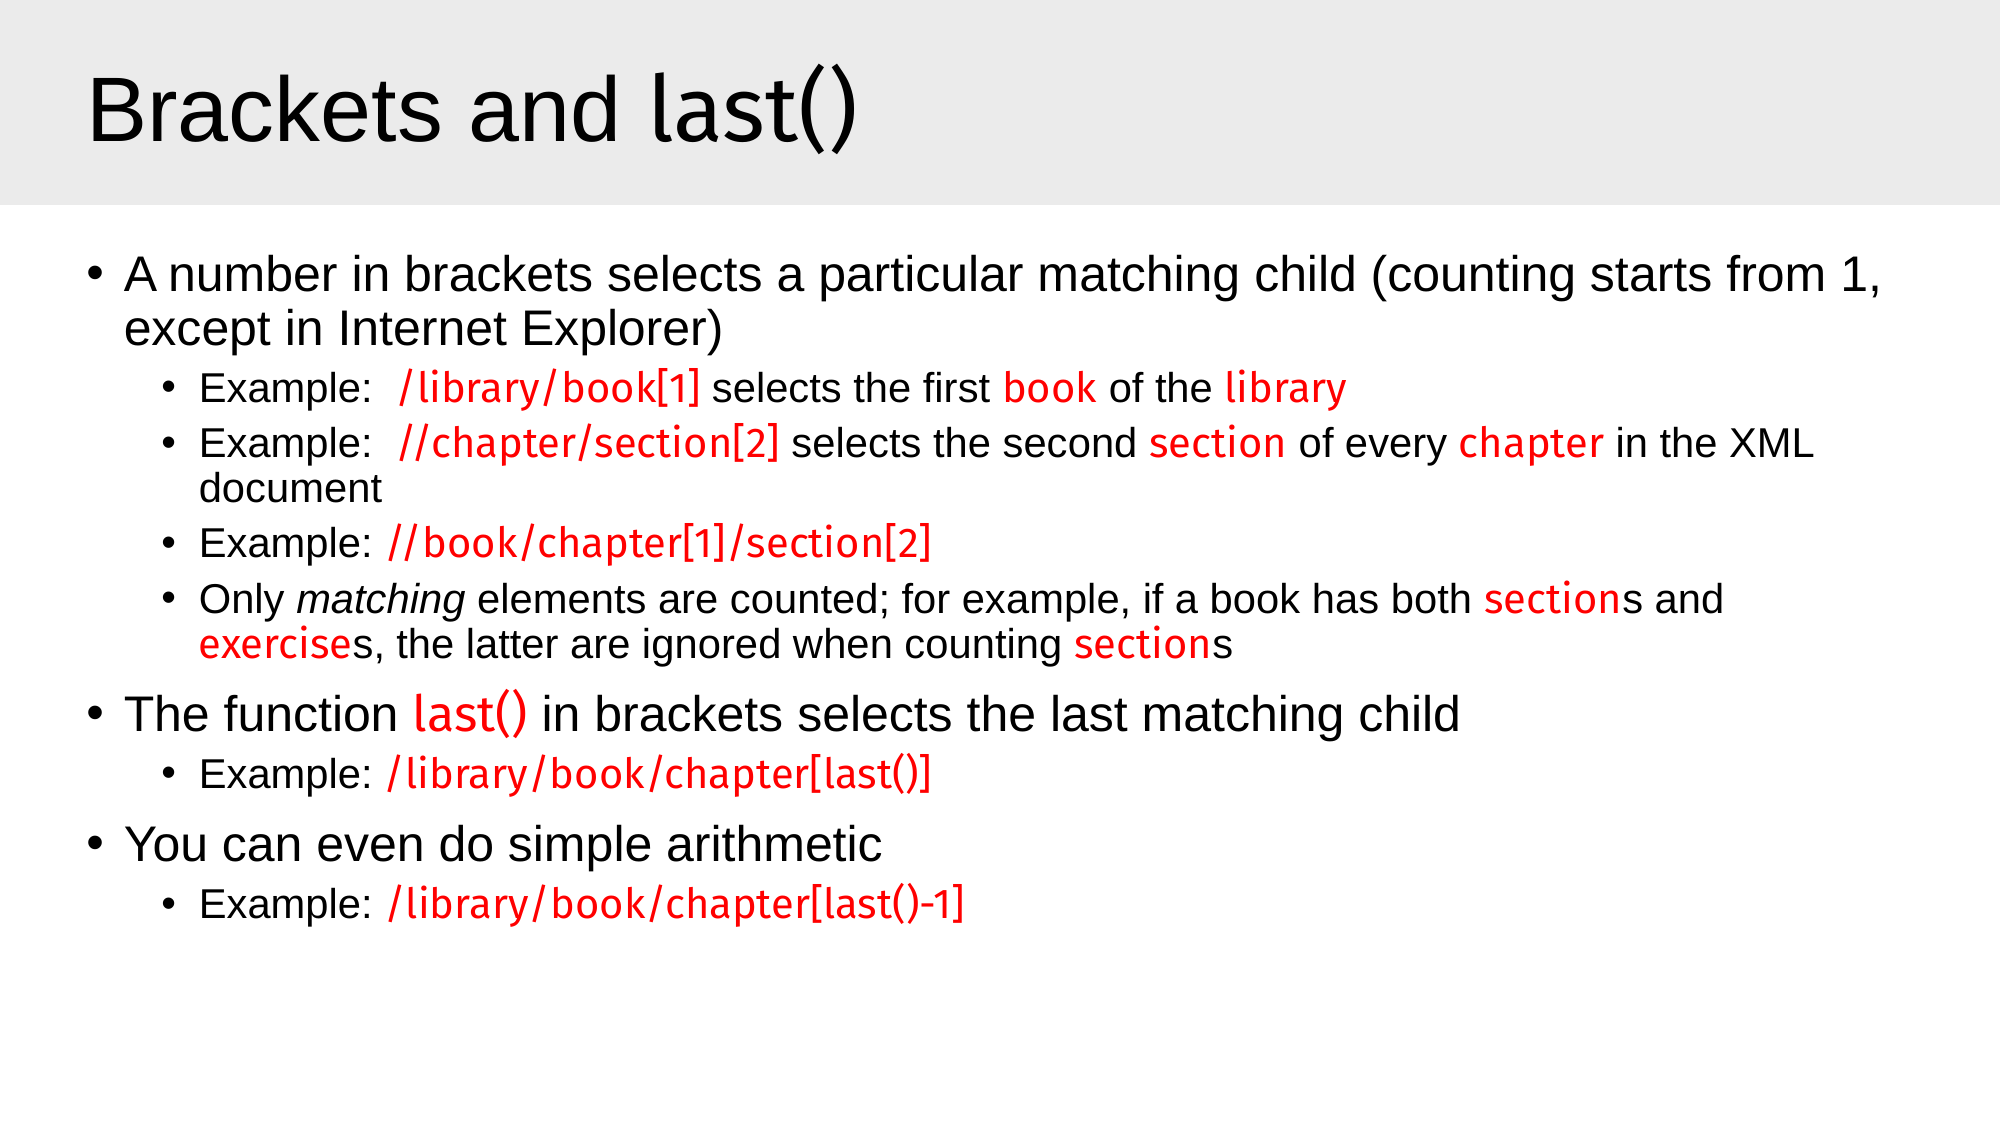

# Brackets and last()
A number in brackets selects a particular matching child (counting starts from 1, except in Internet Explorer)
Example:  /library/book[1] selects the first book of the library
Example:  //chapter/section[2] selects the second section of every chapter in the XML document
Example: //book/chapter[1]/section[2]
Only matching elements are counted; for example, if a book has both sections and exercises, the latter are ignored when counting sections
The function last() in brackets selects the last matching child
Example: /library/book/chapter[last()]
You can even do simple arithmetic
Example: /library/book/chapter[last()-1]